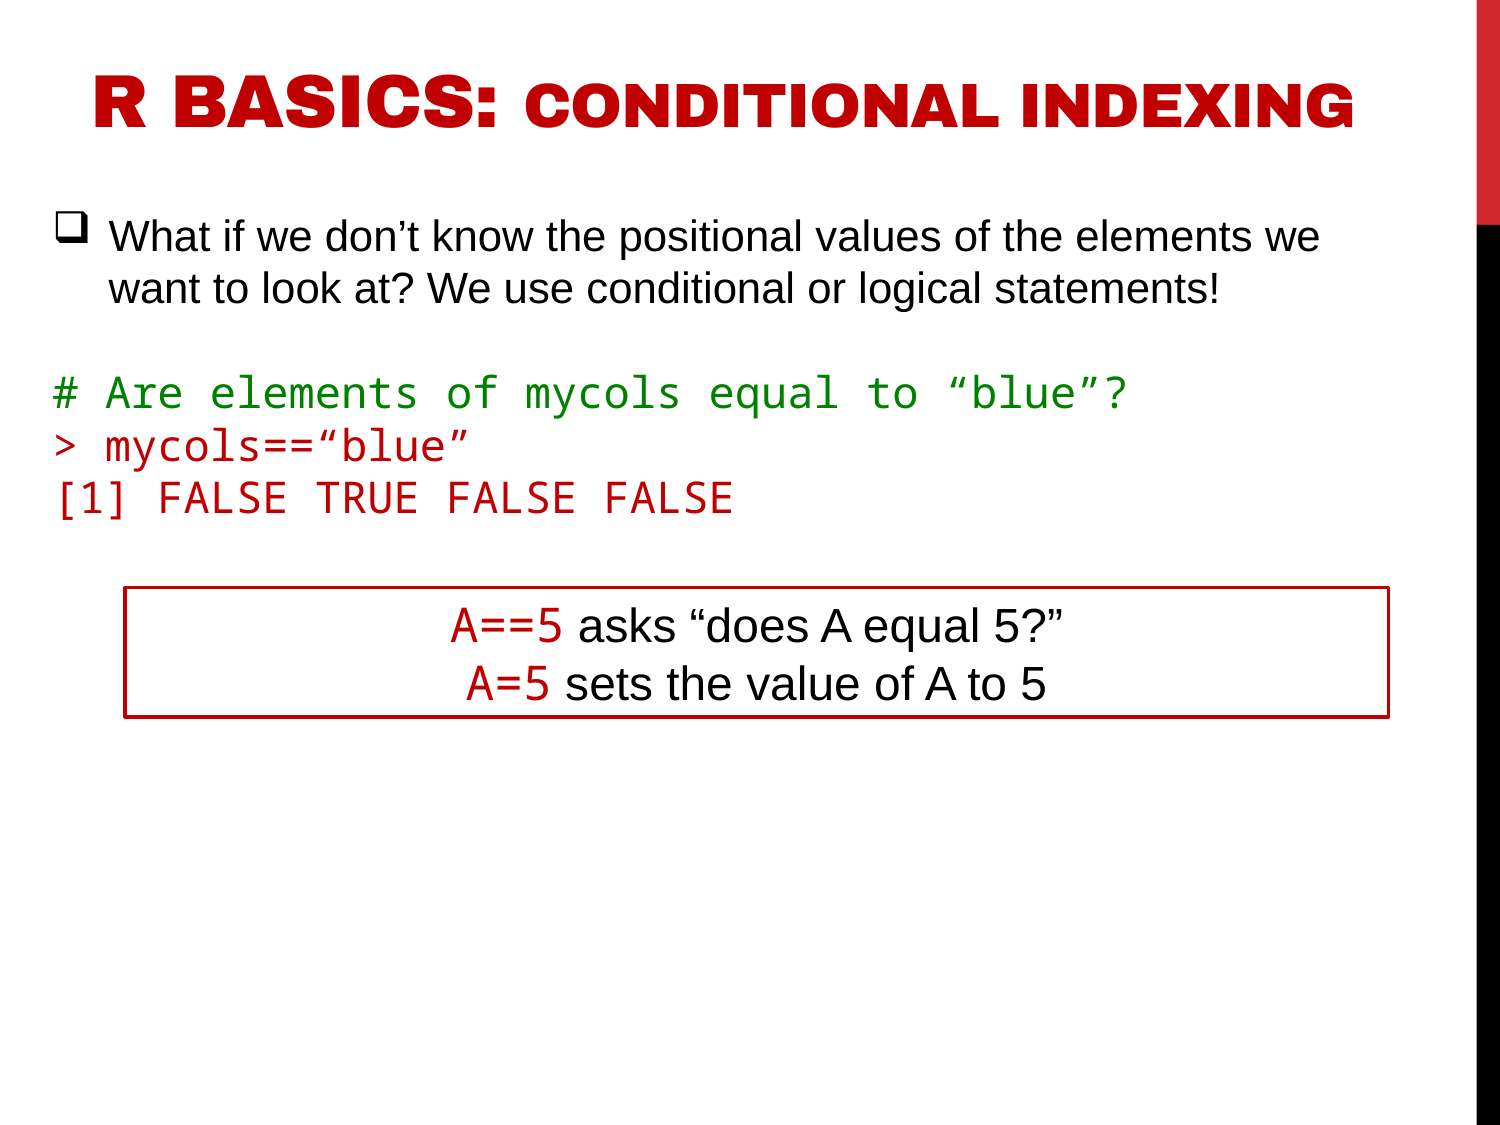

# R basics: conditional indexing
What if we don’t know the positional values of the elements we want to look at? We use conditional or logical statements!

# Are elements of mycols equal to “blue”?
> mycols==“blue”
[1] FALSE TRUE FALSE FALSE

A==5 asks “does A equal 5?”
A=5 sets the value of A to 5